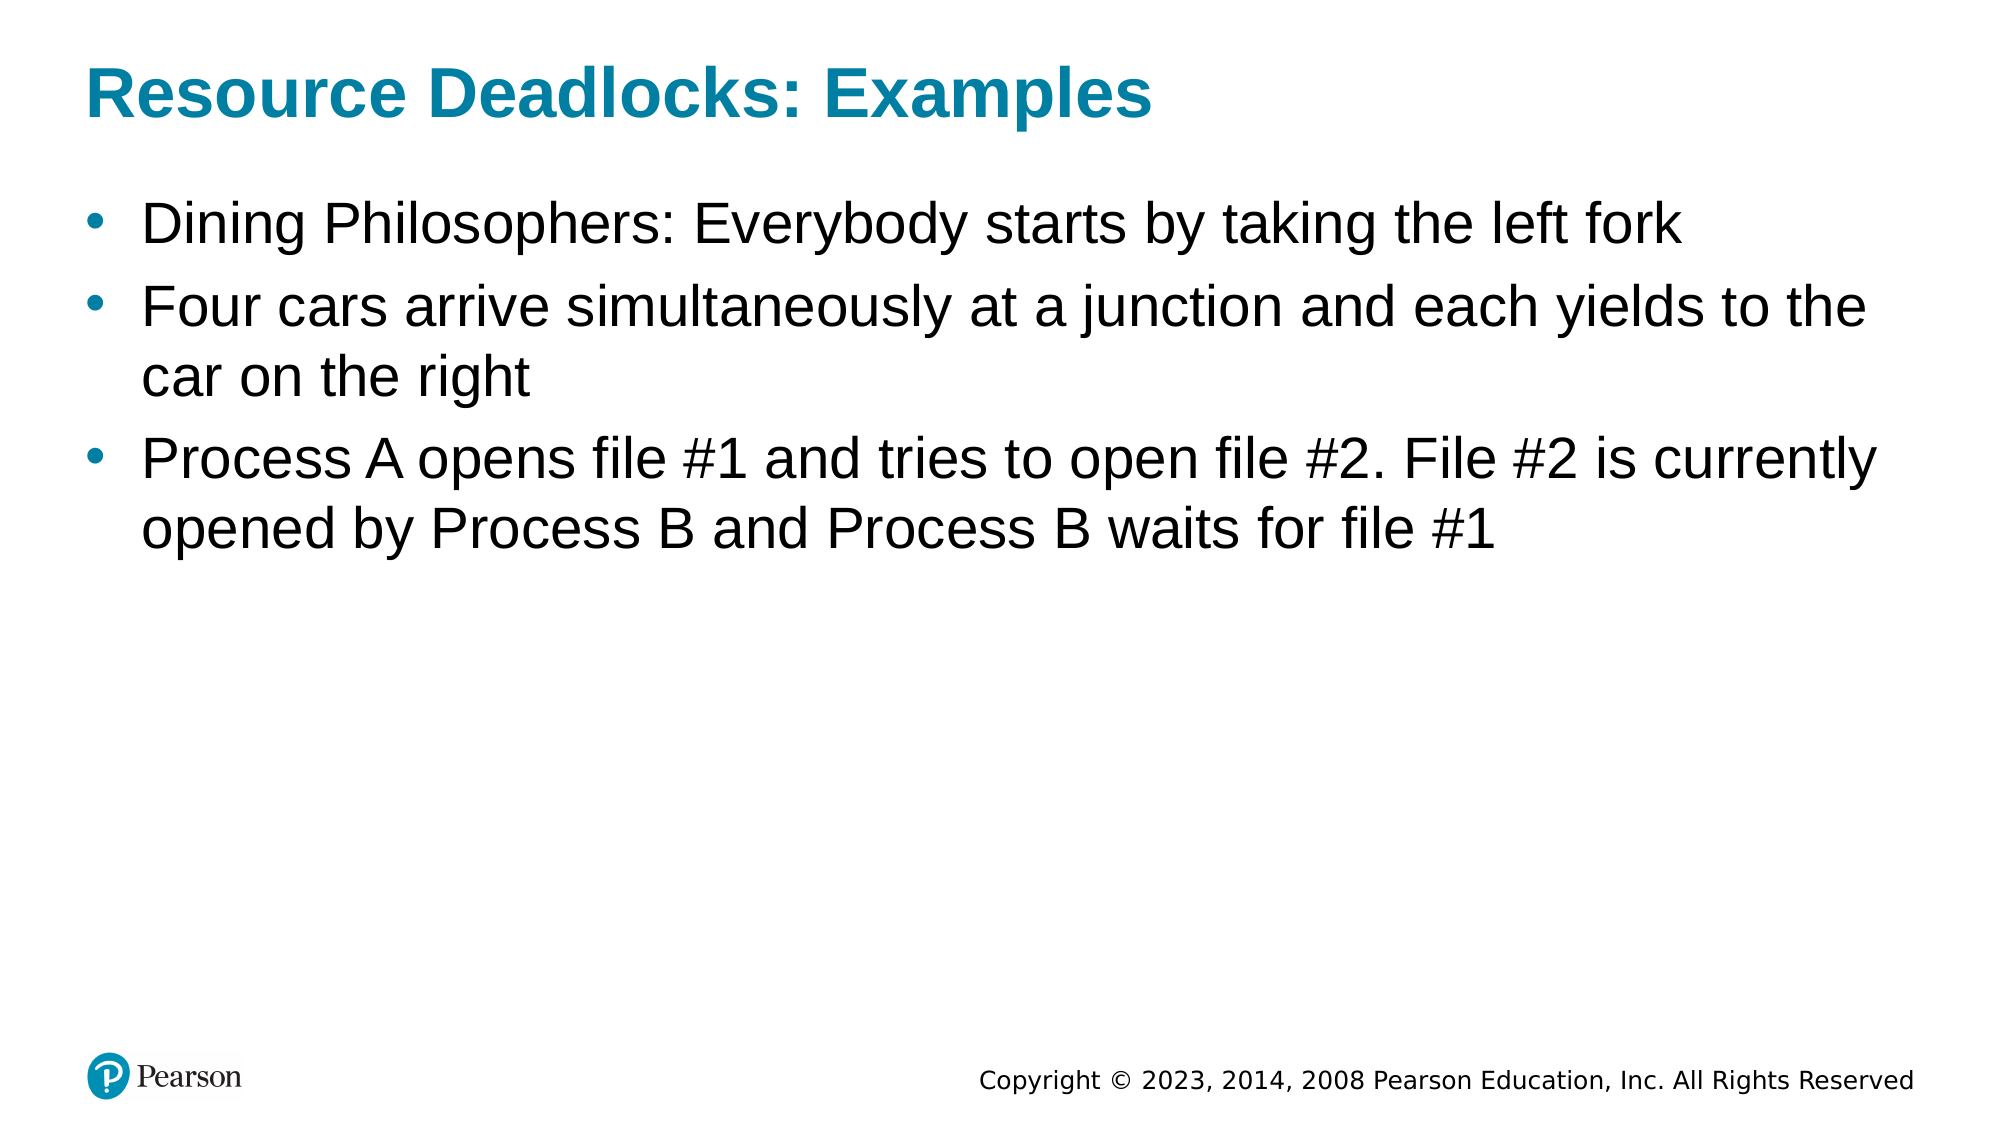

# Resource Deadlocks: Examples
Dining Philosophers: Everybody starts by taking the left fork
Four cars arrive simultaneously at a junction and each yields to the car on the right
Process A opens file #1 and tries to open file #2. File #2 is currently opened by Process B and Process B waits for file #1